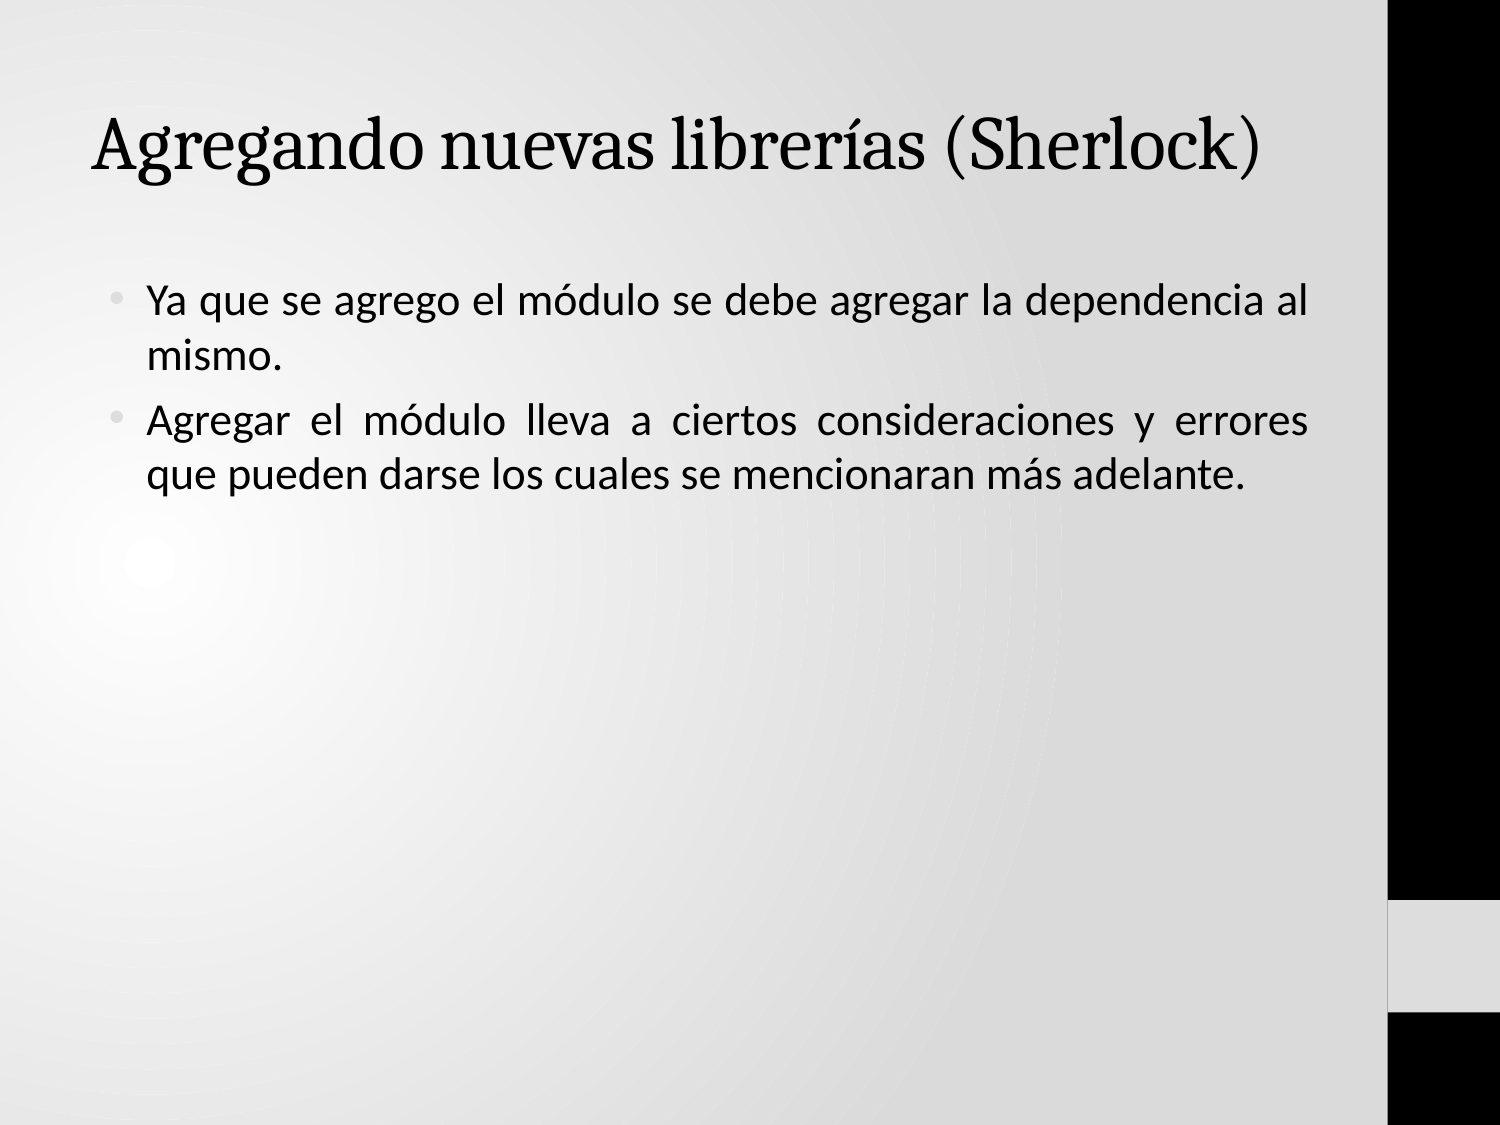

# Agregando nuevas librerías (Sherlock)
Ya que se agrego el módulo se debe agregar la dependencia al mismo.
Agregar el módulo lleva a ciertos consideraciones y errores que pueden darse los cuales se mencionaran más adelante.